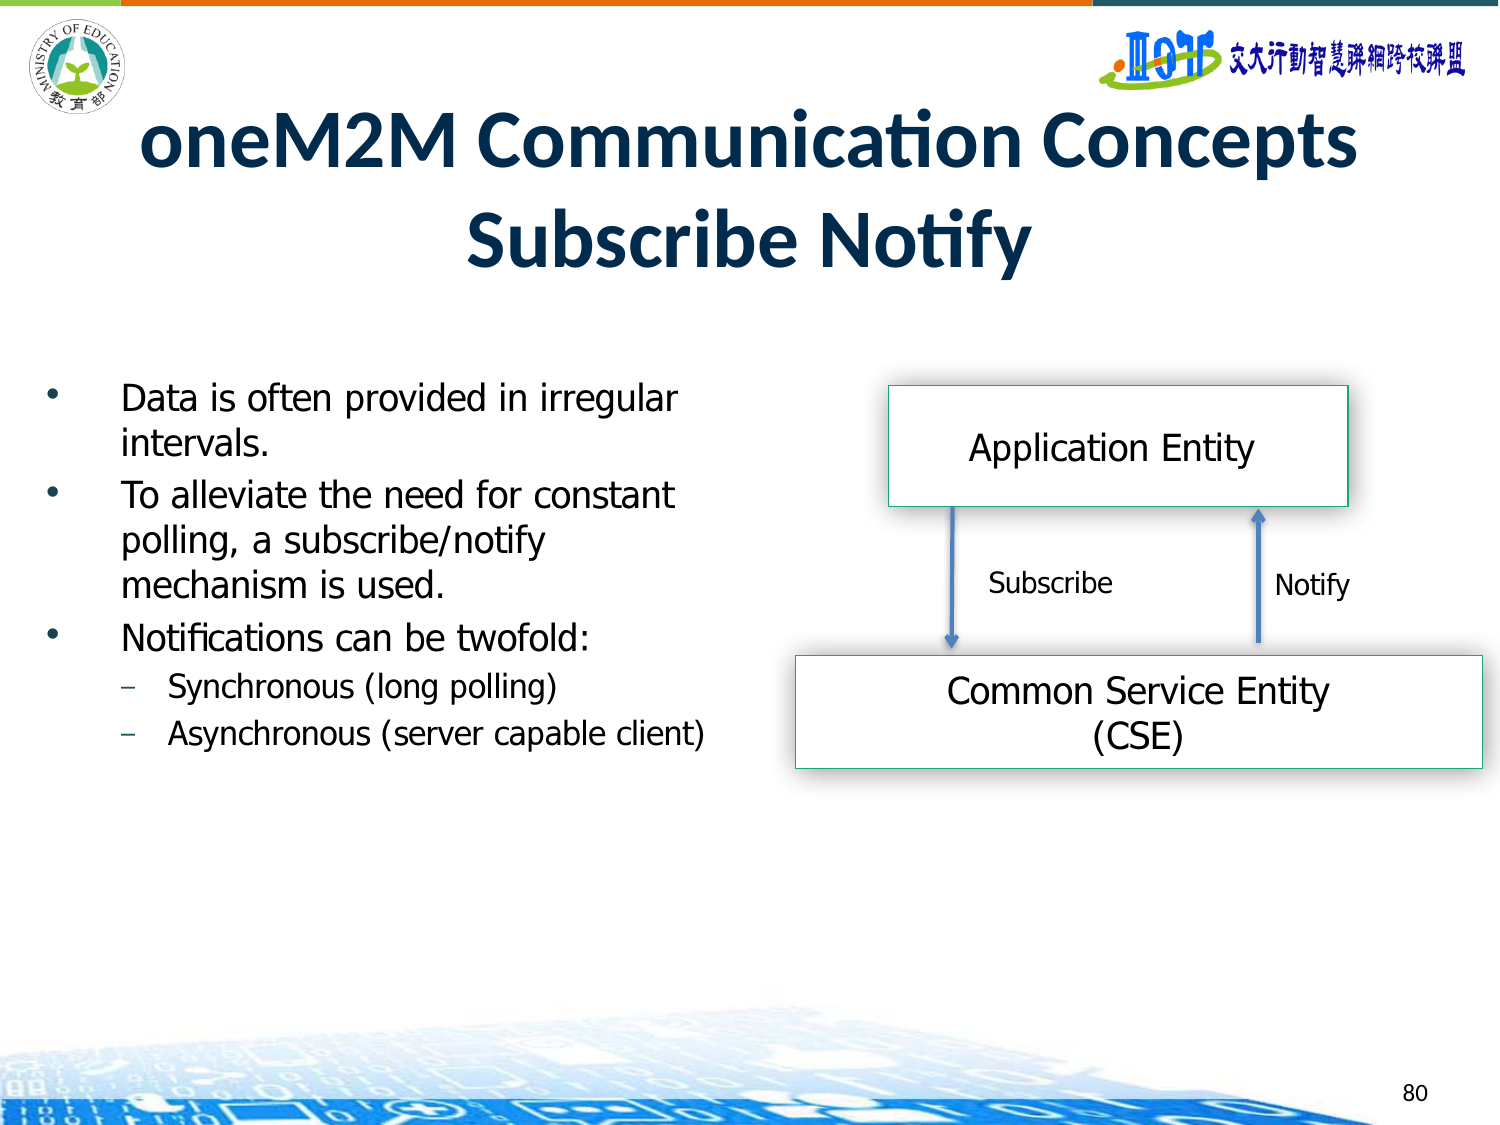

# oneM2M Communication Concepts Subscribe Notify
Data is often provided in irregular intervals.
To alleviate the need for constant polling, a subscribe/notify mechanism is used.
Notifications can be twofold:
Synchronous (long polling)
Asynchronous (server capable client)
Application Entity
Subscribe
Notify
Common Service Entity
(CSE)
80